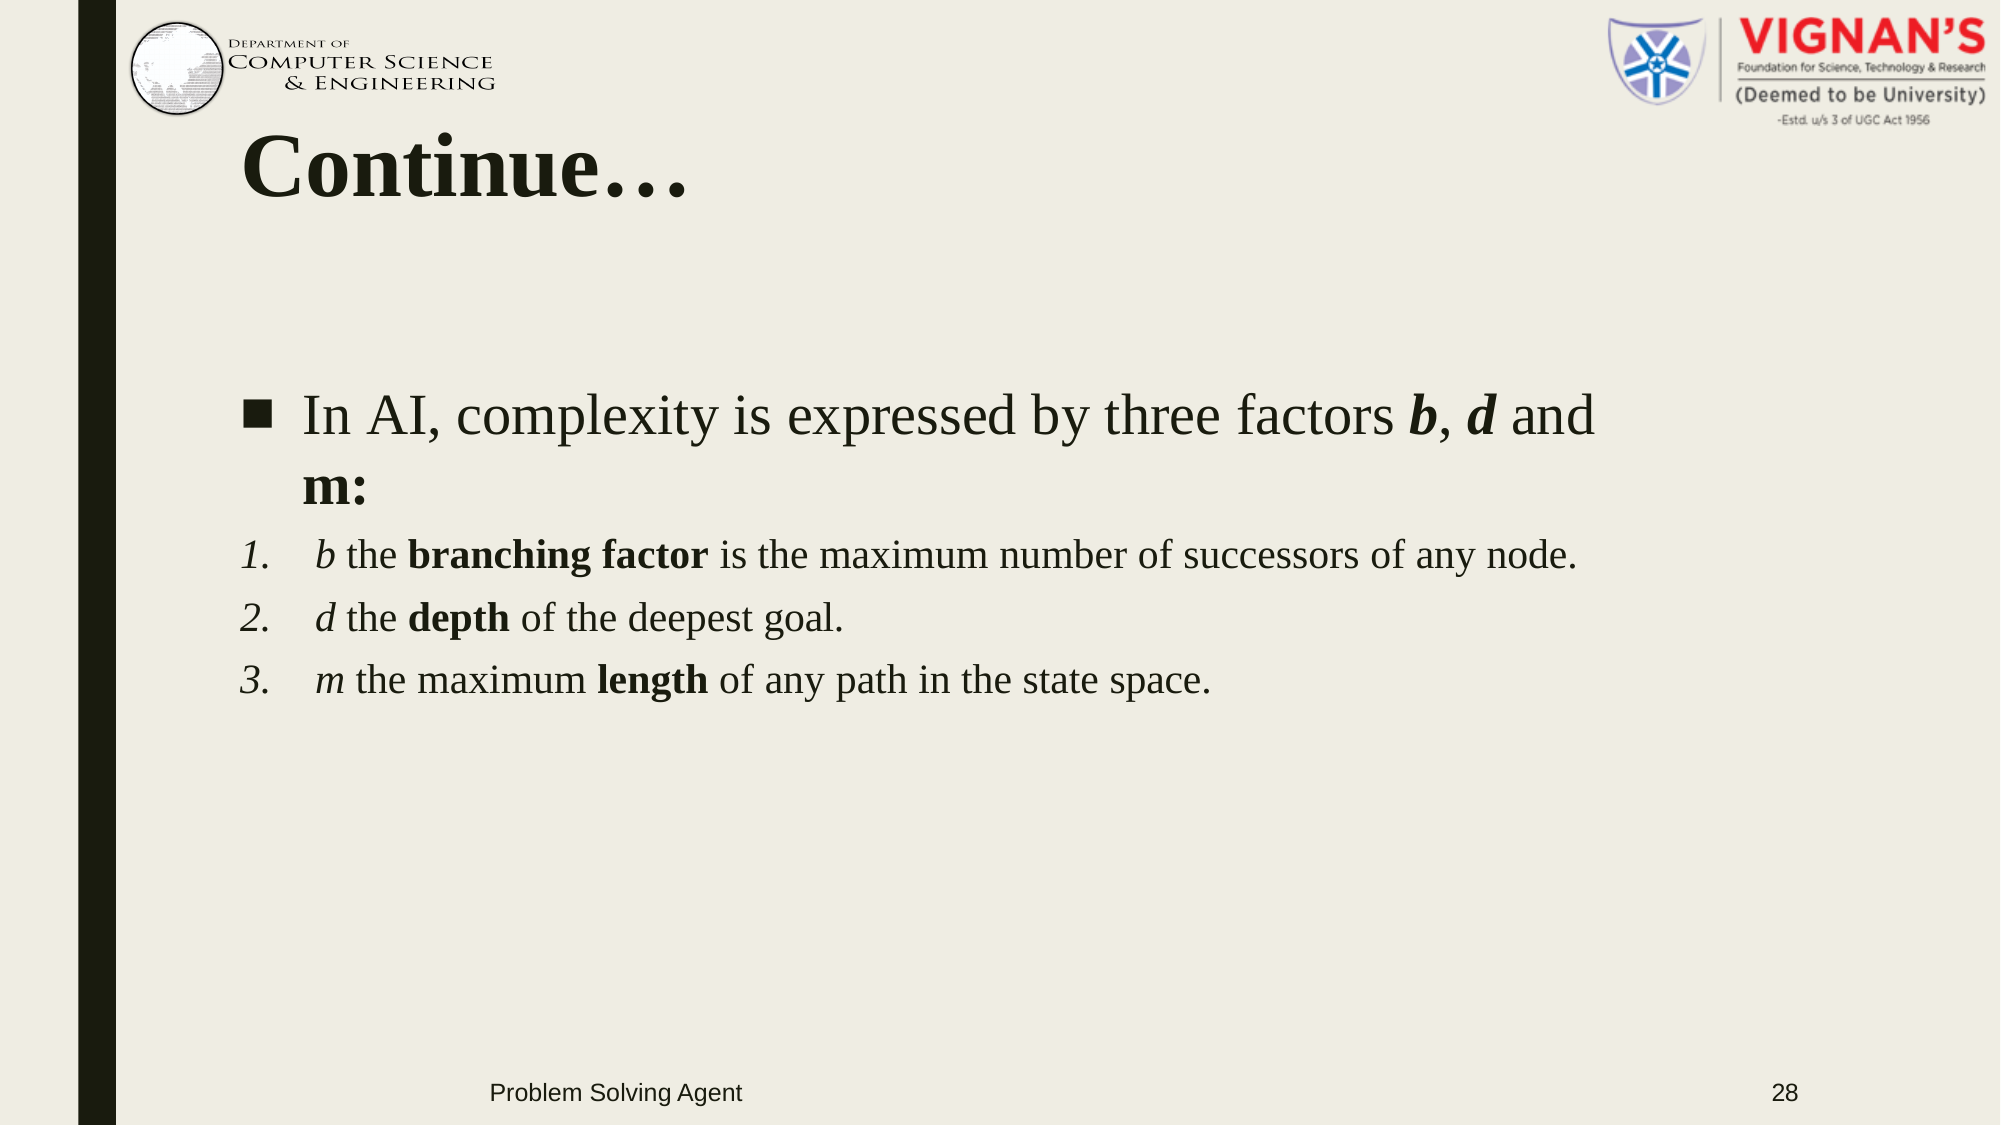

# Continue…
In AI, complexity is expressed by three factors b, d and m:
b the branching factor is the maximum number of successors of any node.
d the depth of the deepest goal.
m the maximum length of any path in the state space.
Problem Solving Agent
28